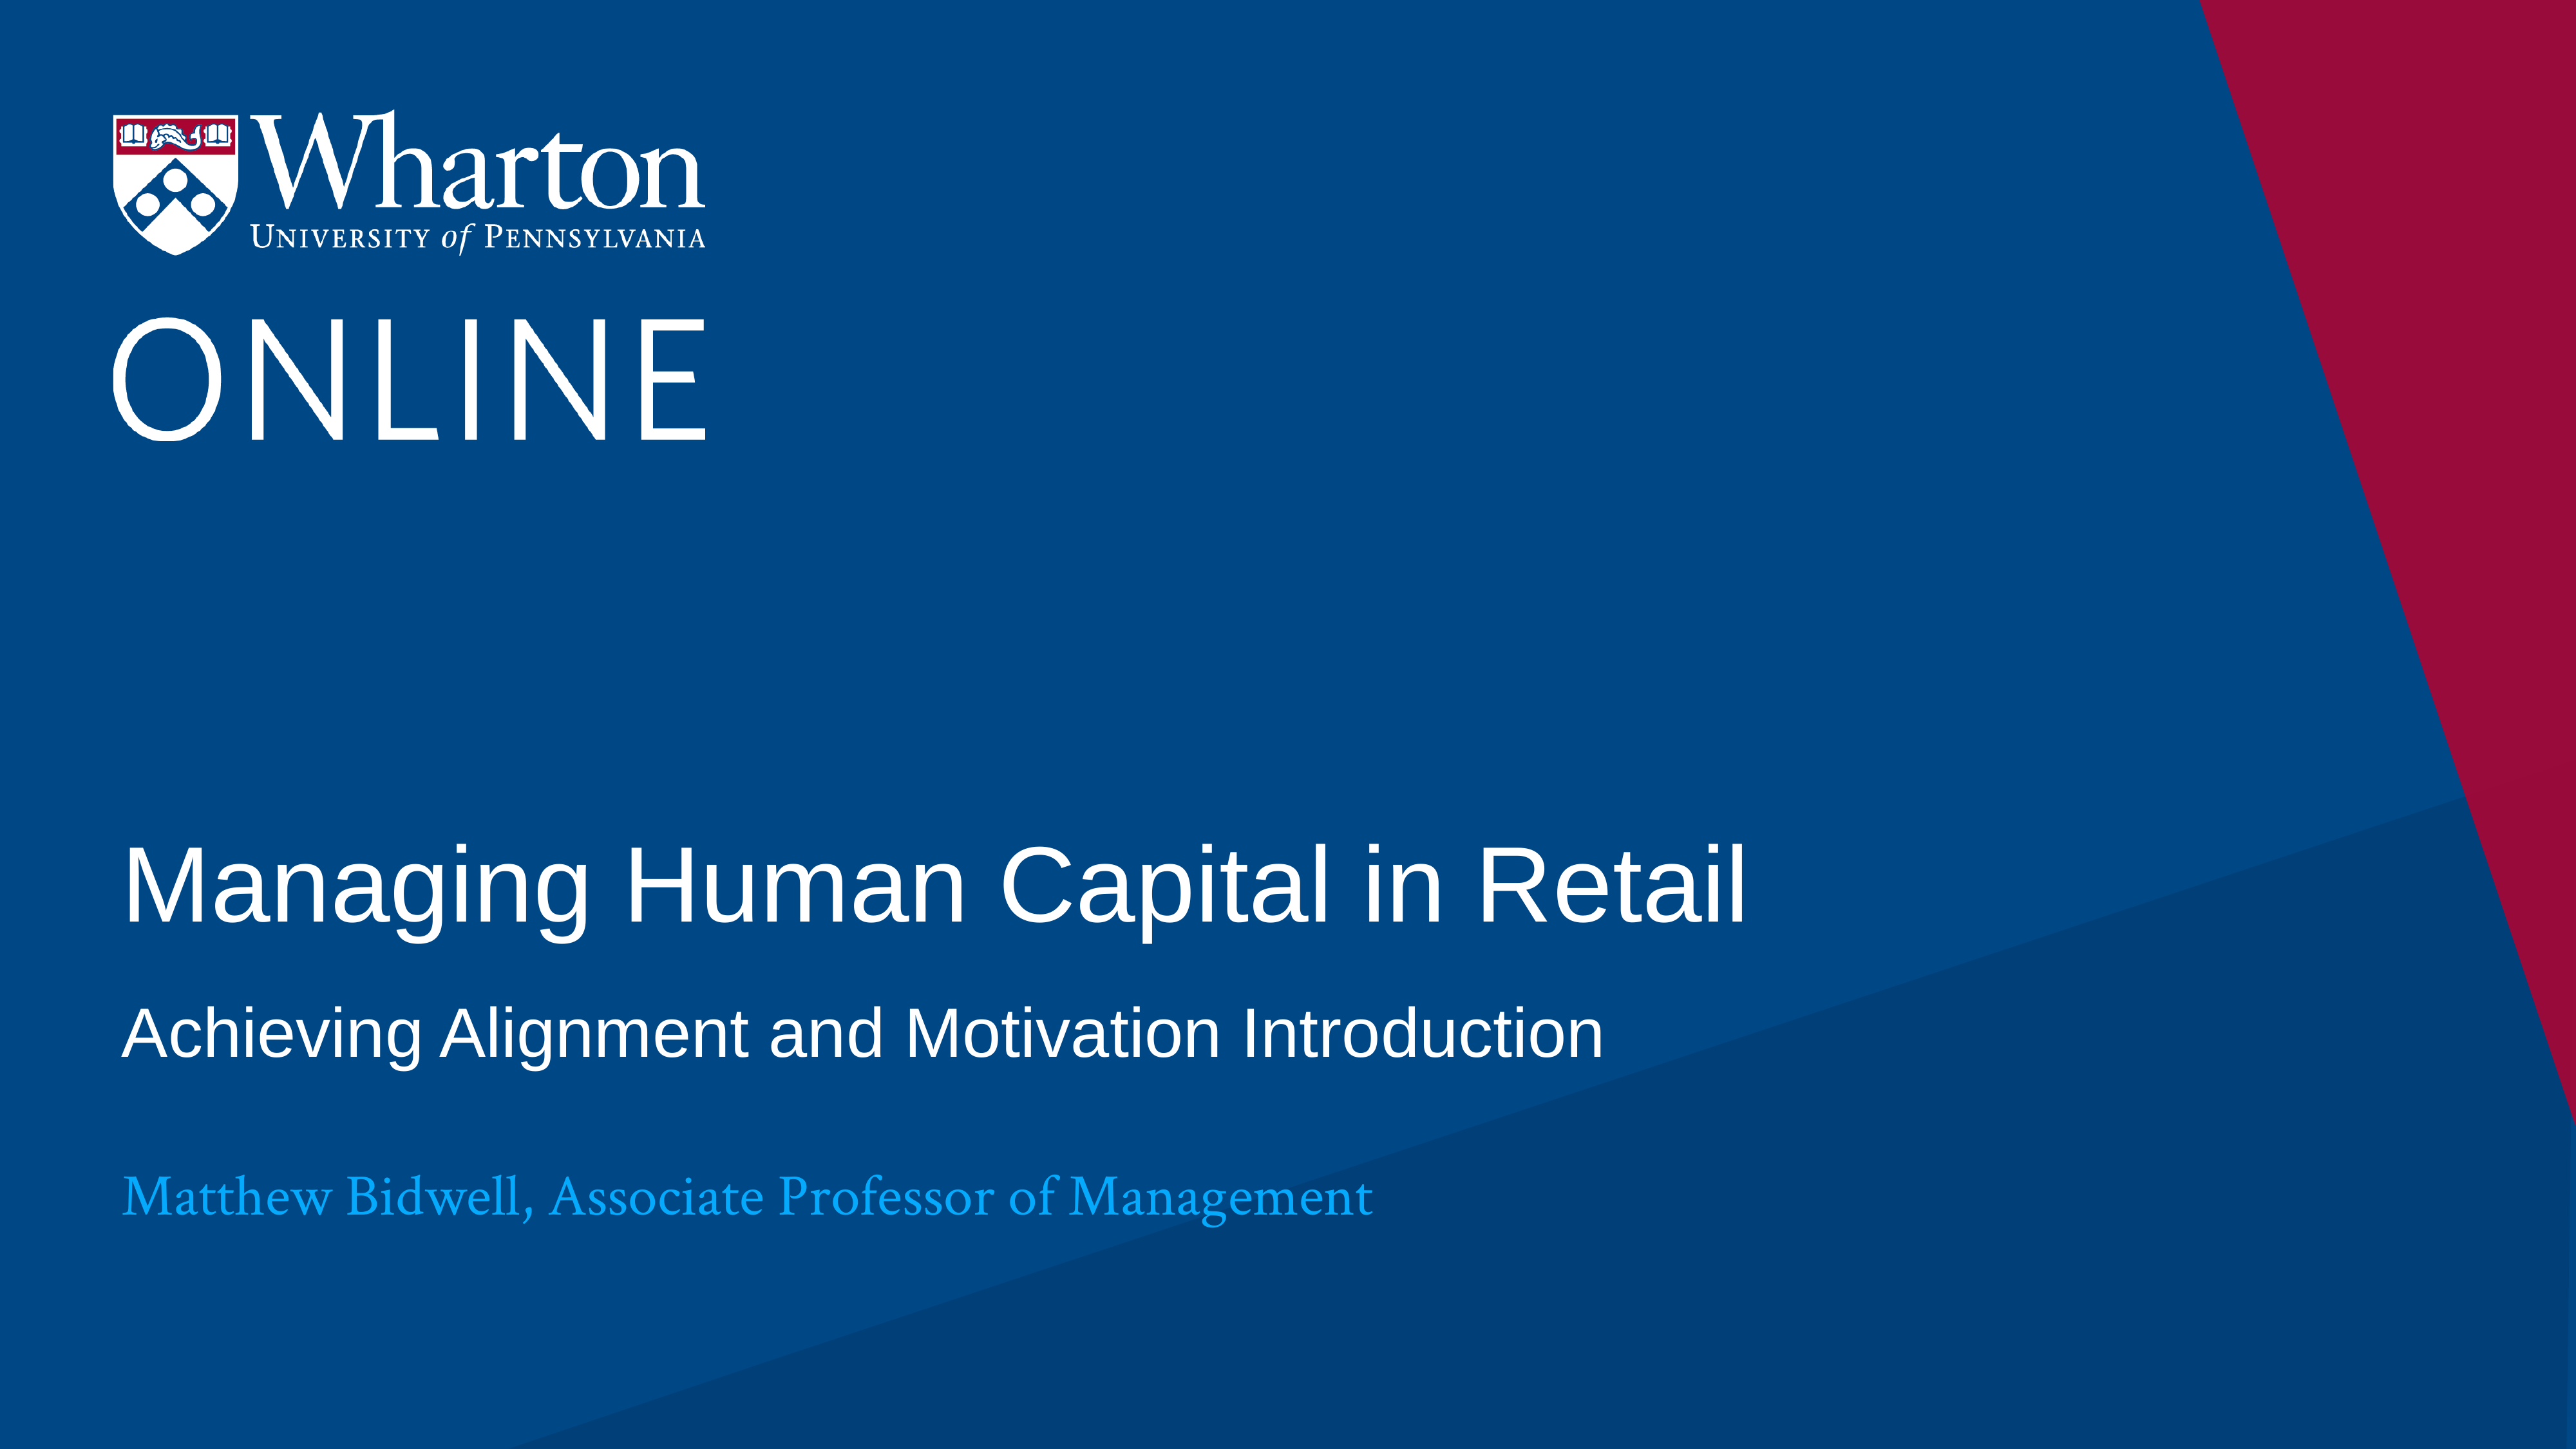

# Managing Human Capital in Retail
Achieving Alignment and Motivation Introduction
Matthew Bidwell, Associate Professor of Management